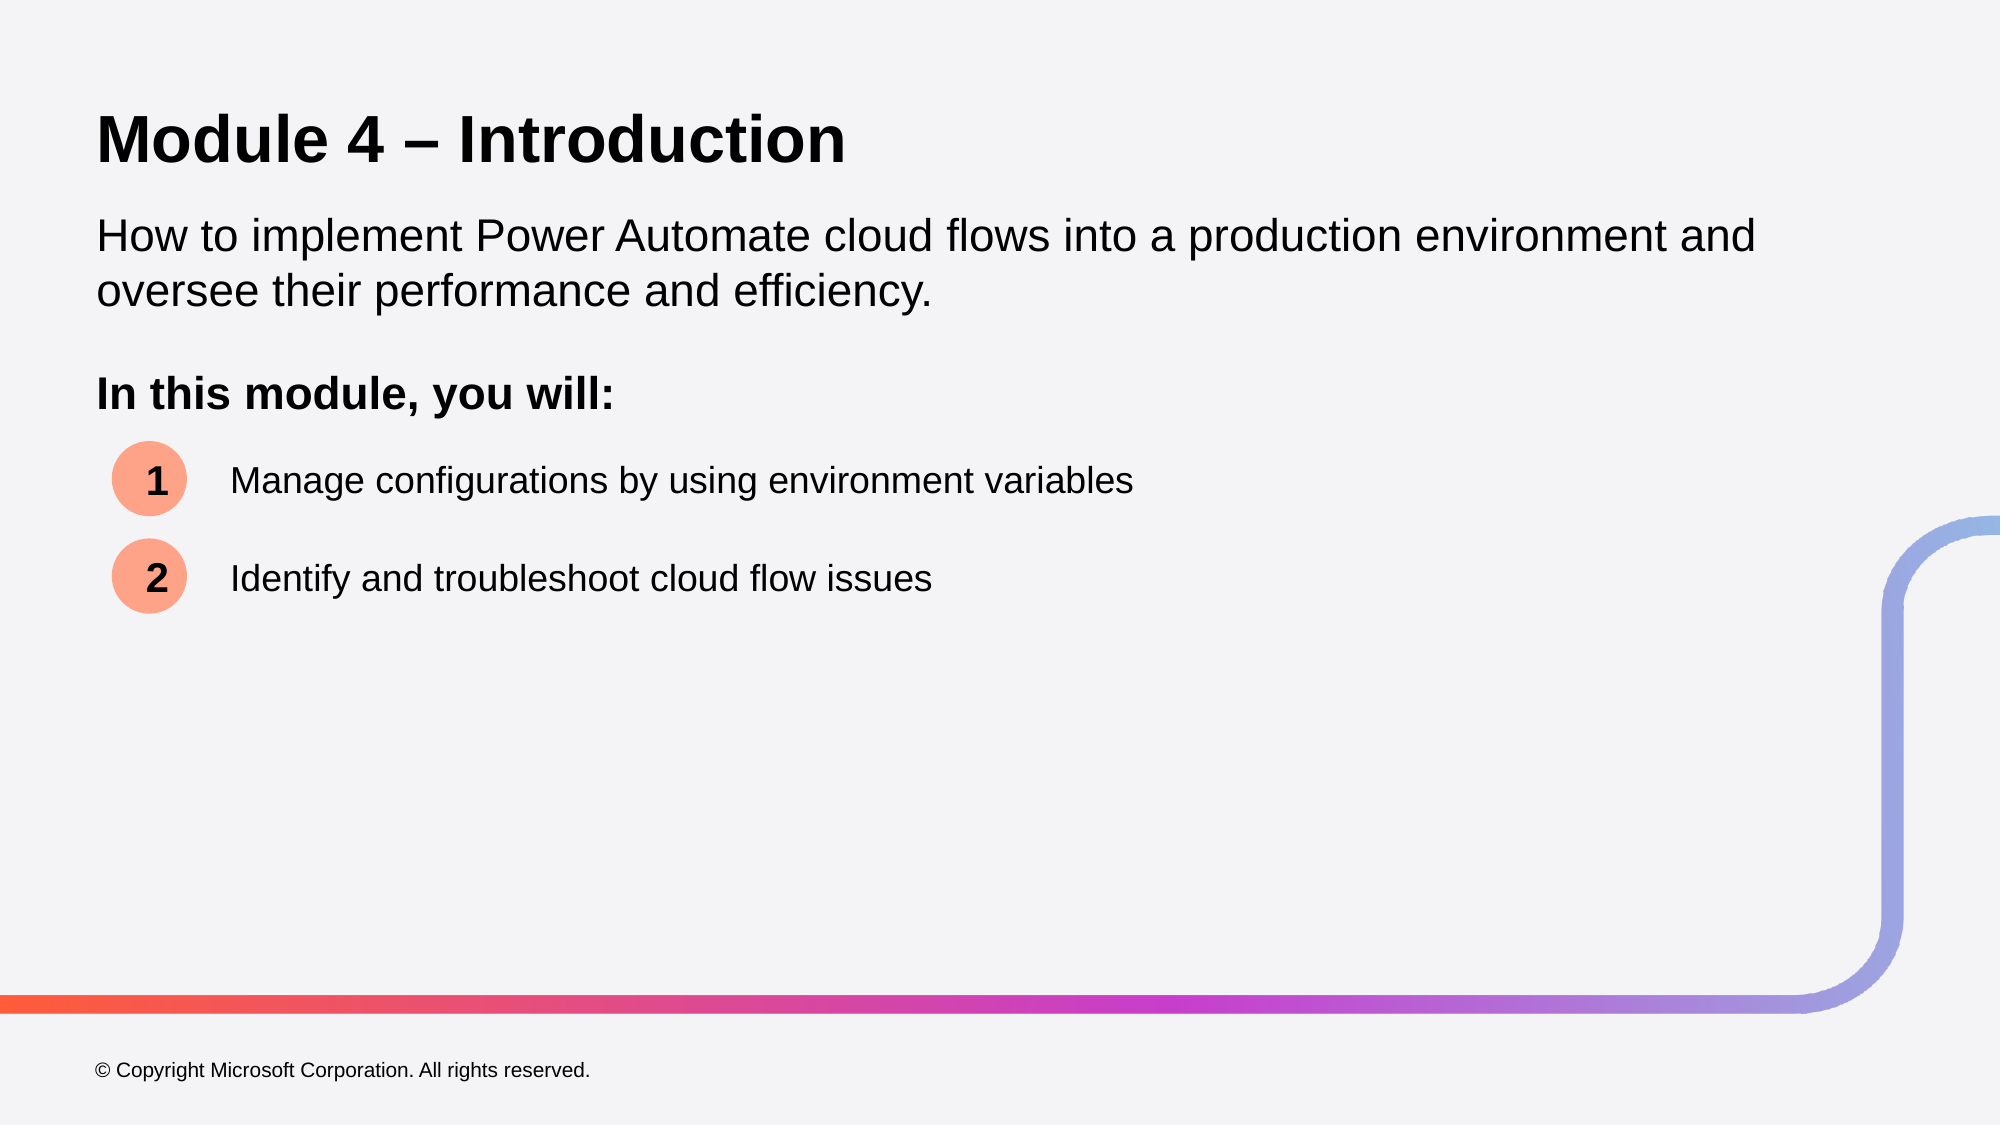

# Module 4 – Introduction
How to implement Power Automate cloud flows into a production environment and oversee their performance and efficiency.
In this module, you will:
1
Manage configurations by using environment variables
2
Identify and troubleshoot cloud flow issues